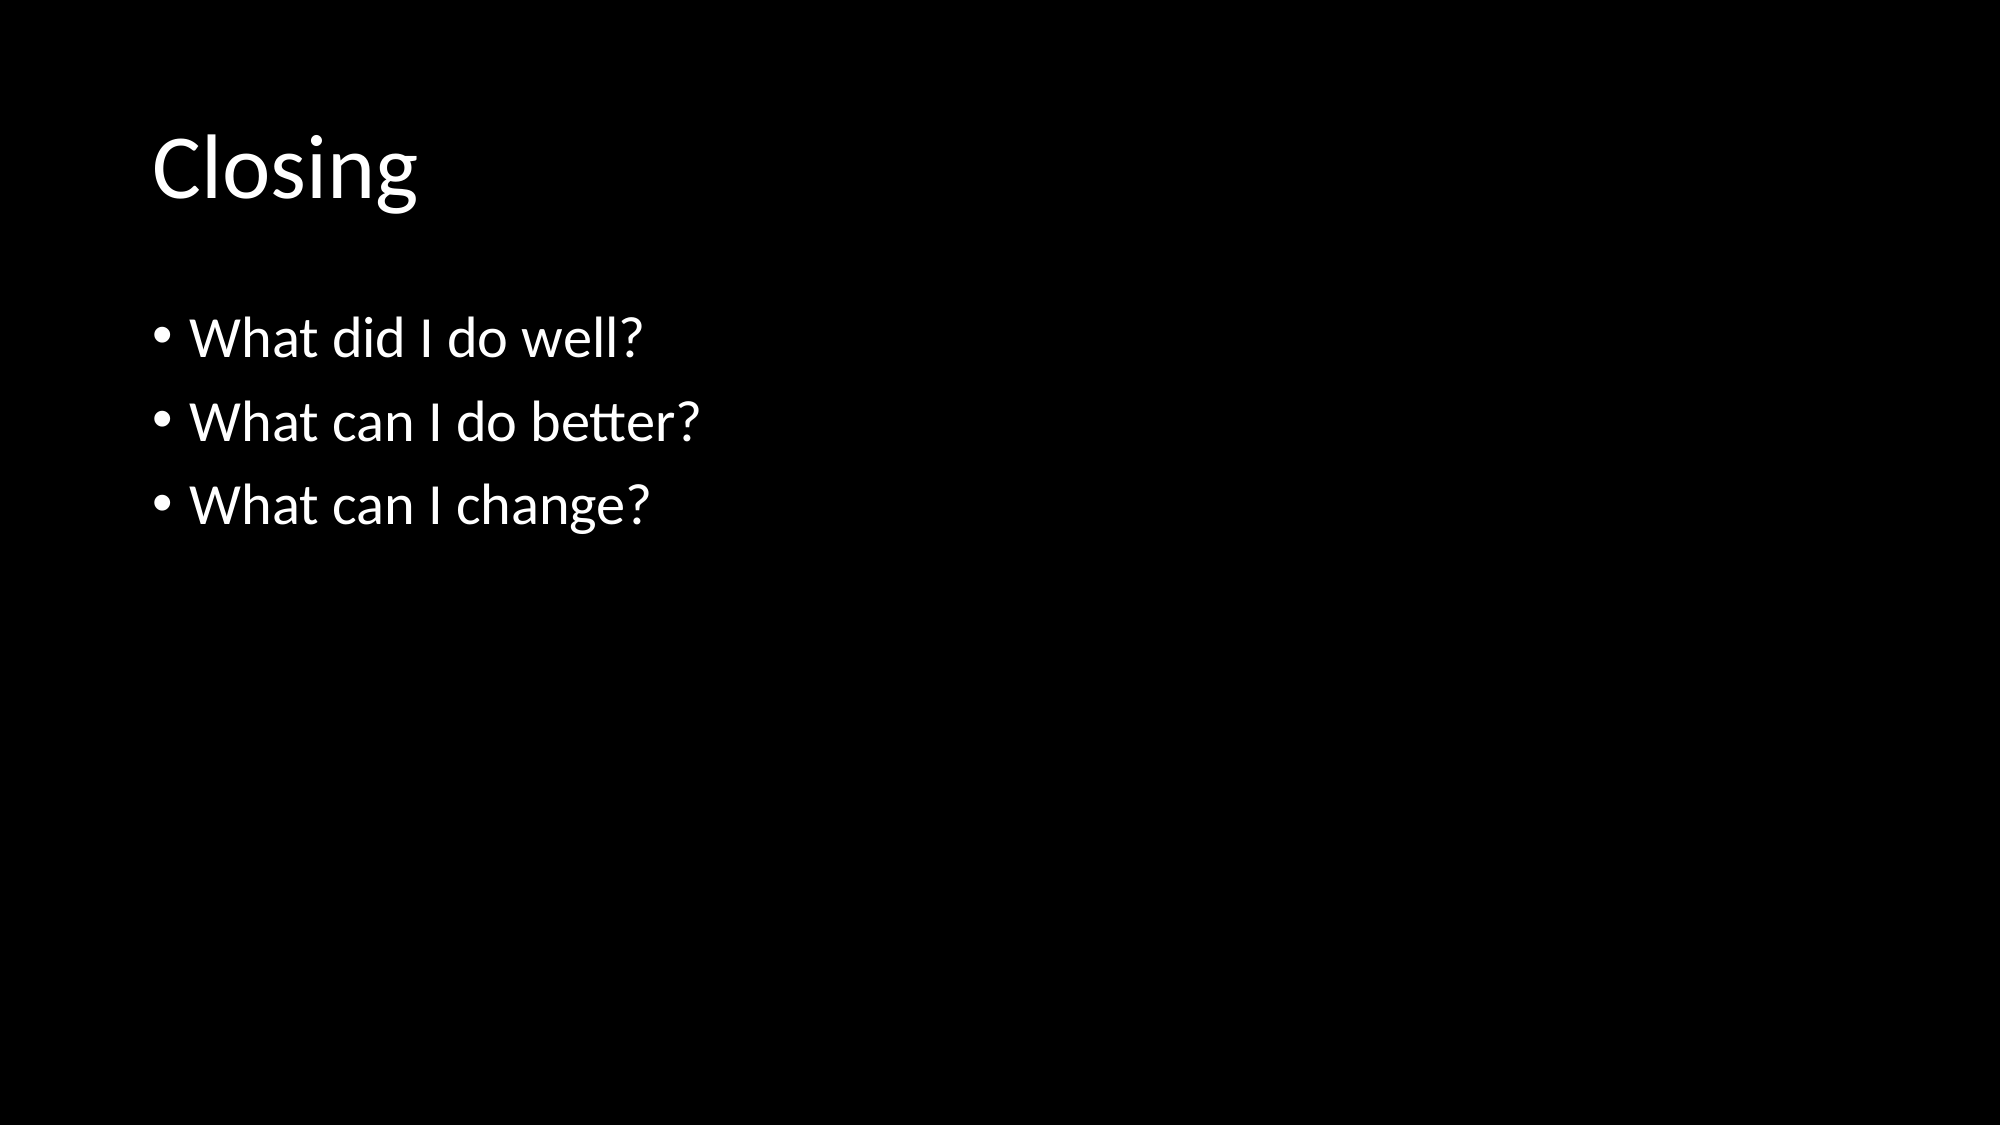

# Closing
What did I do well?
What can I do better?
What can I change?